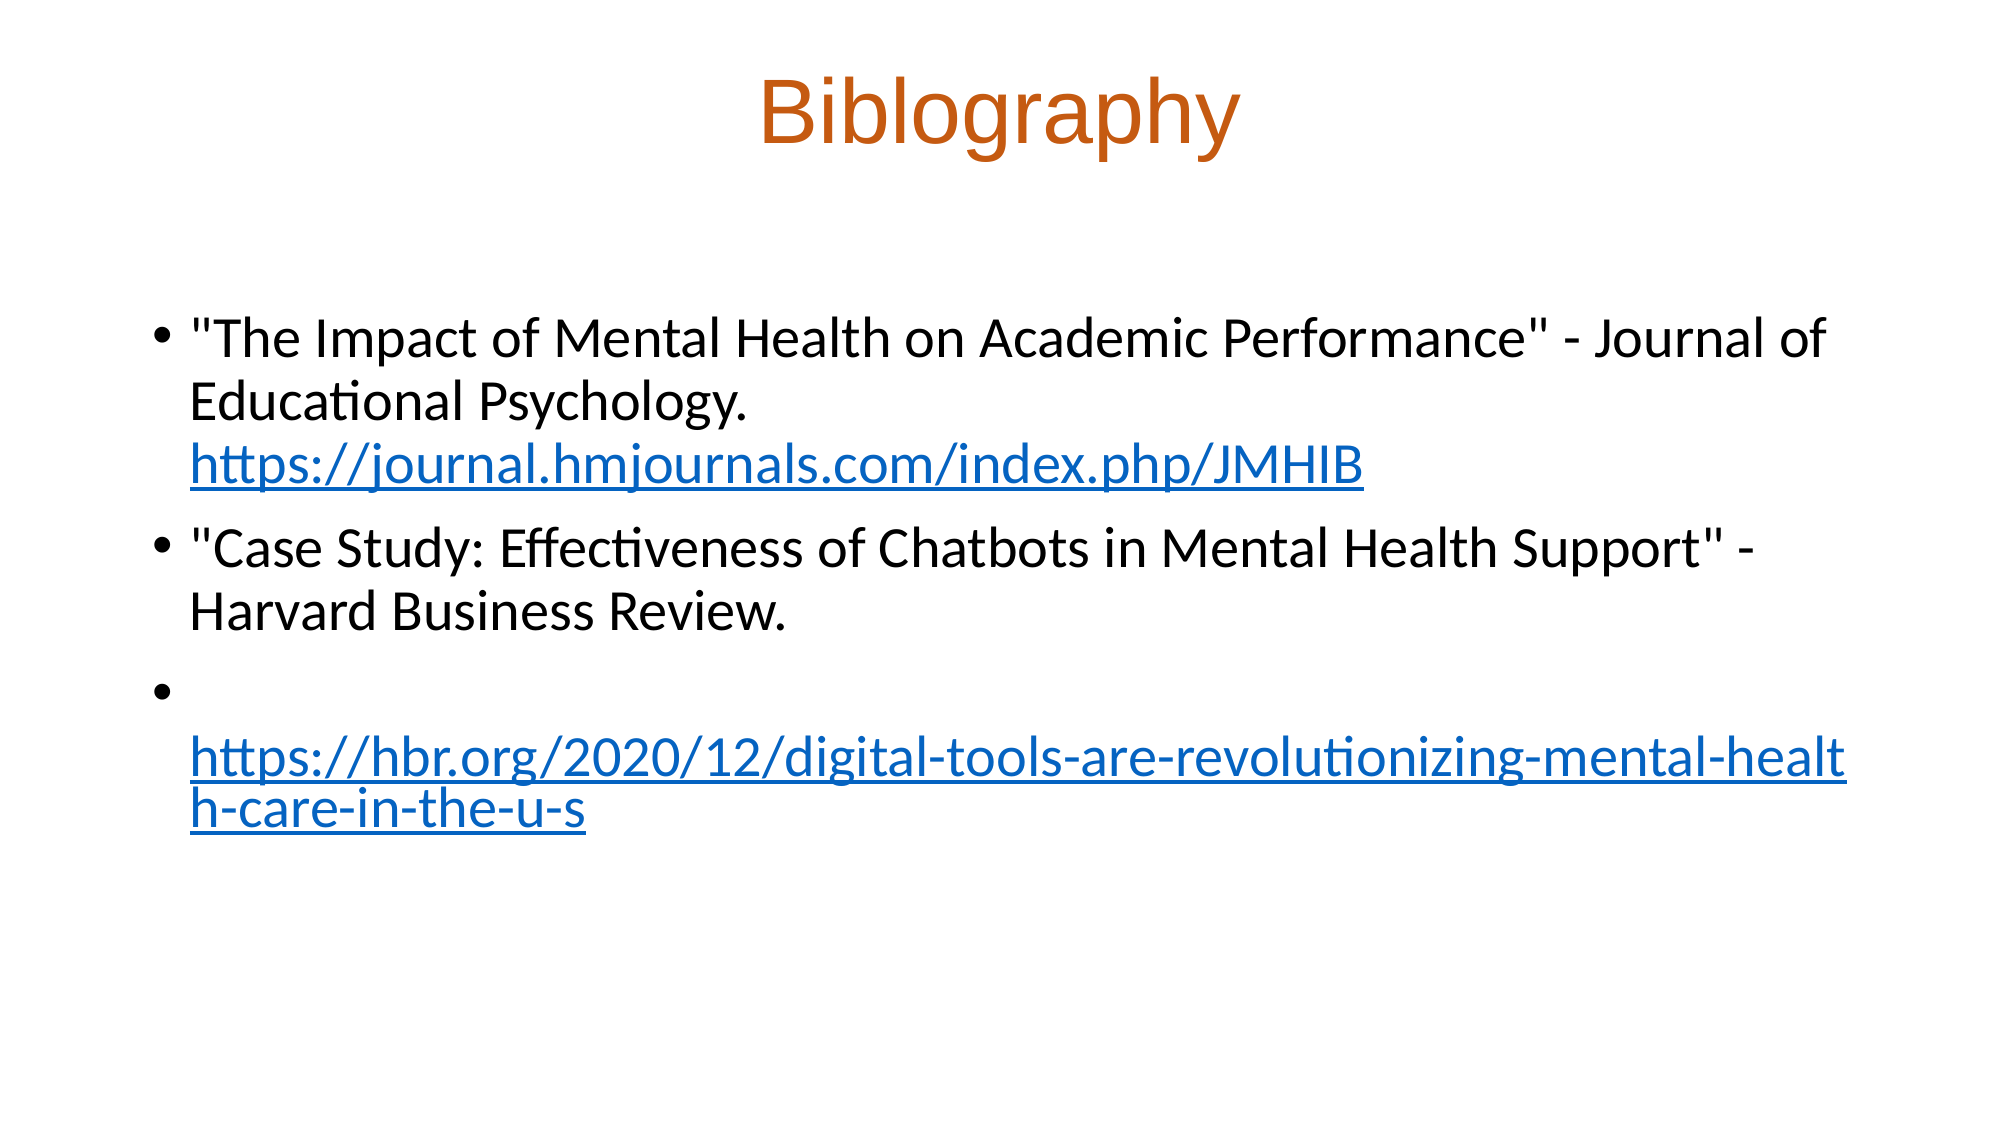

# Biblography
"The Impact of Mental Health on Academic Performance" - Journal of Educational Psychology.     https://journal.hmjournals.com/index.php/JMHIB
"Case Study: Effectiveness of Chatbots in Mental Health Support" - Harvard Business Review.
 https://hbr.org/2020/12/digital-tools-are-revolutionizing-mental-health-care-in-the-u-s